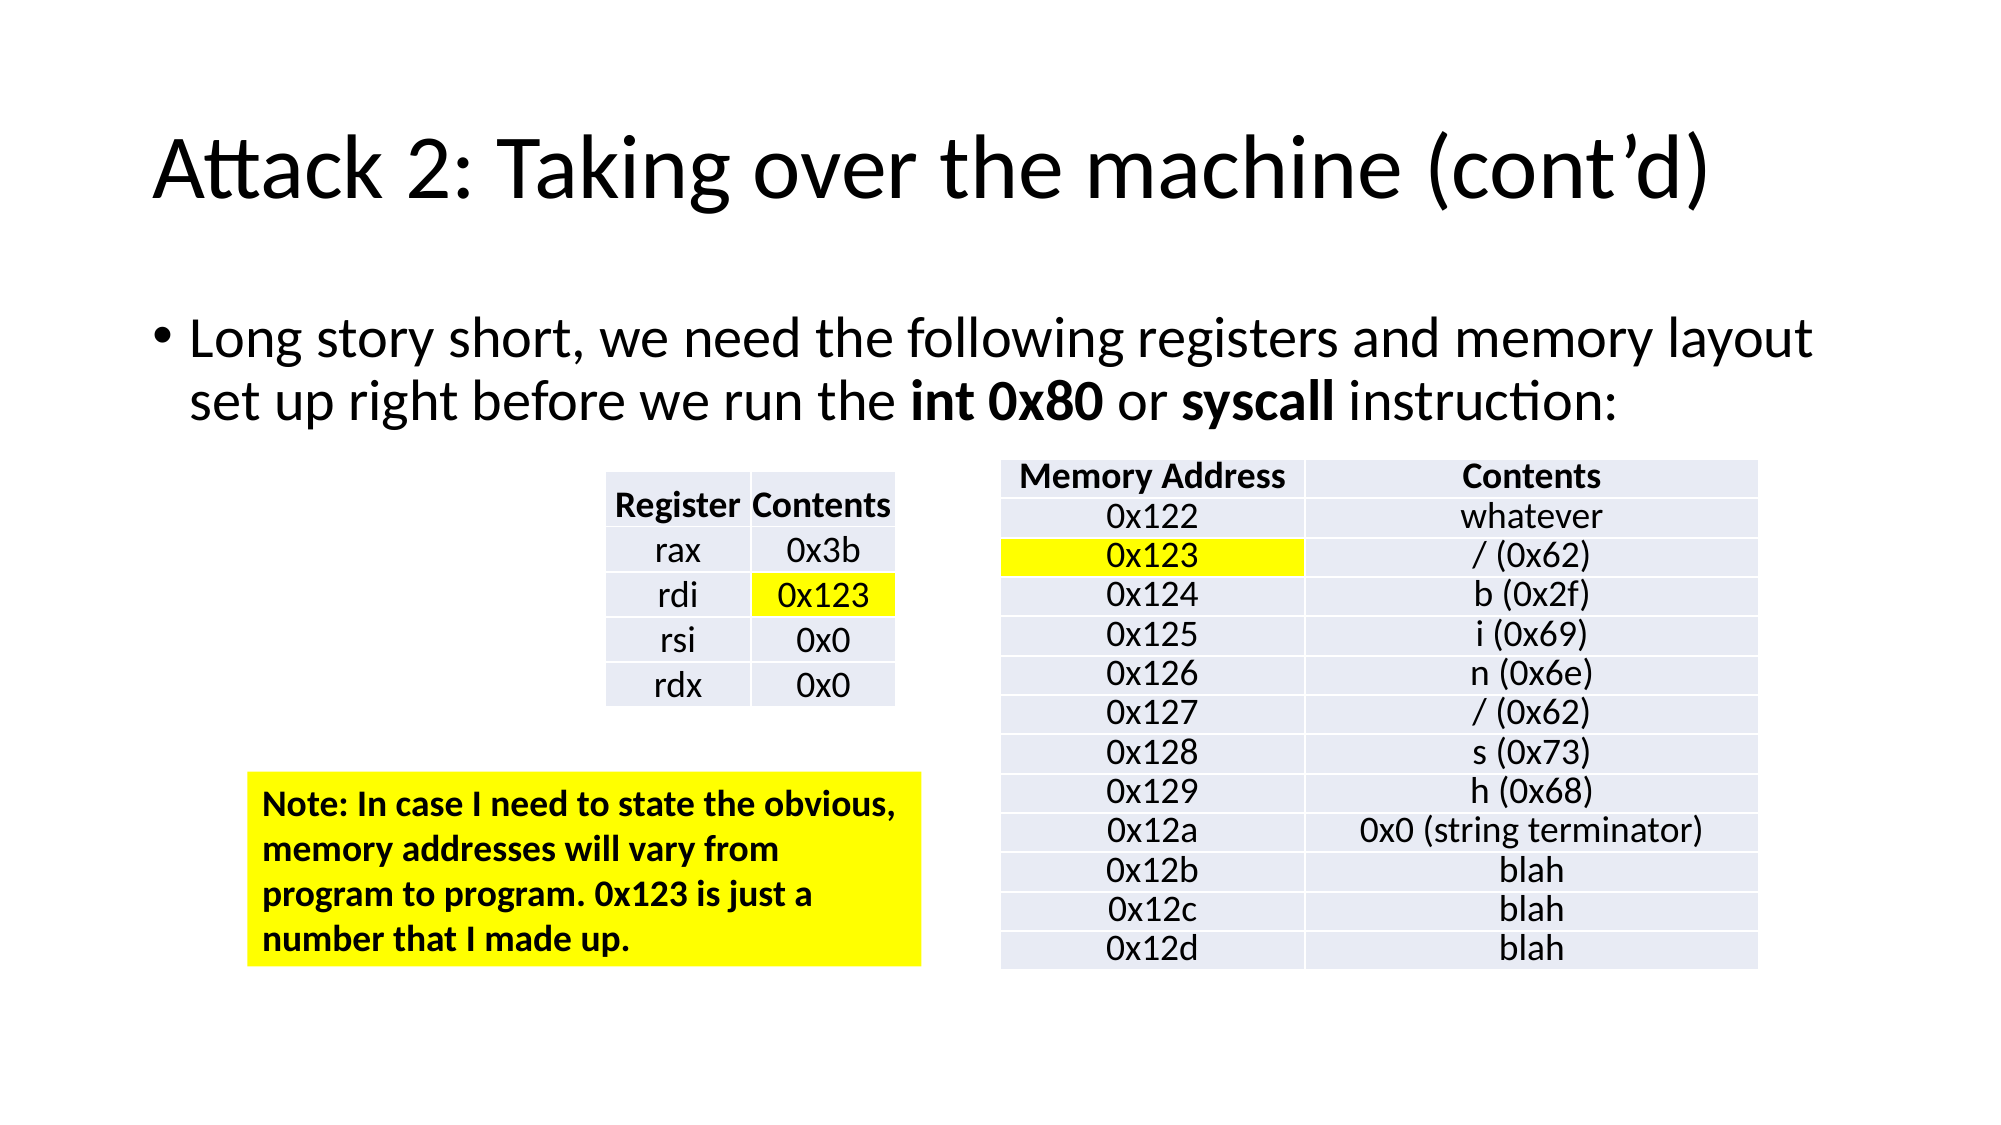

# Attack 2: Taking over the machine (cont’d)
Long story short, we need the following registers and memory layout set up right before we run the int 0x80 or syscall instruction:
| Memory Address | Contents |
| --- | --- |
| 0x122 | whatever |
| 0x123 | / (0x62) |
| 0x124 | b (0x2f) |
| 0x125 | i (0x69) |
| 0x126 | n (0x6e) |
| 0x127 | / (0x62) |
| 0x128 | s (0x73) |
| 0x129 | h (0x68) |
| 0x12a | 0x0 (string terminator) |
| 0x12b | blah |
| 0x12c | blah |
| 0x12d | blah |
| Register | Contents |
| --- | --- |
| rax | 0x3b |
| rdi | 0x123 |
| rsi | 0x0 |
| rdx | 0x0 |
Note: In case I need to state the obvious, memory addresses will vary from program to program. 0x123 is just a number that I made up.